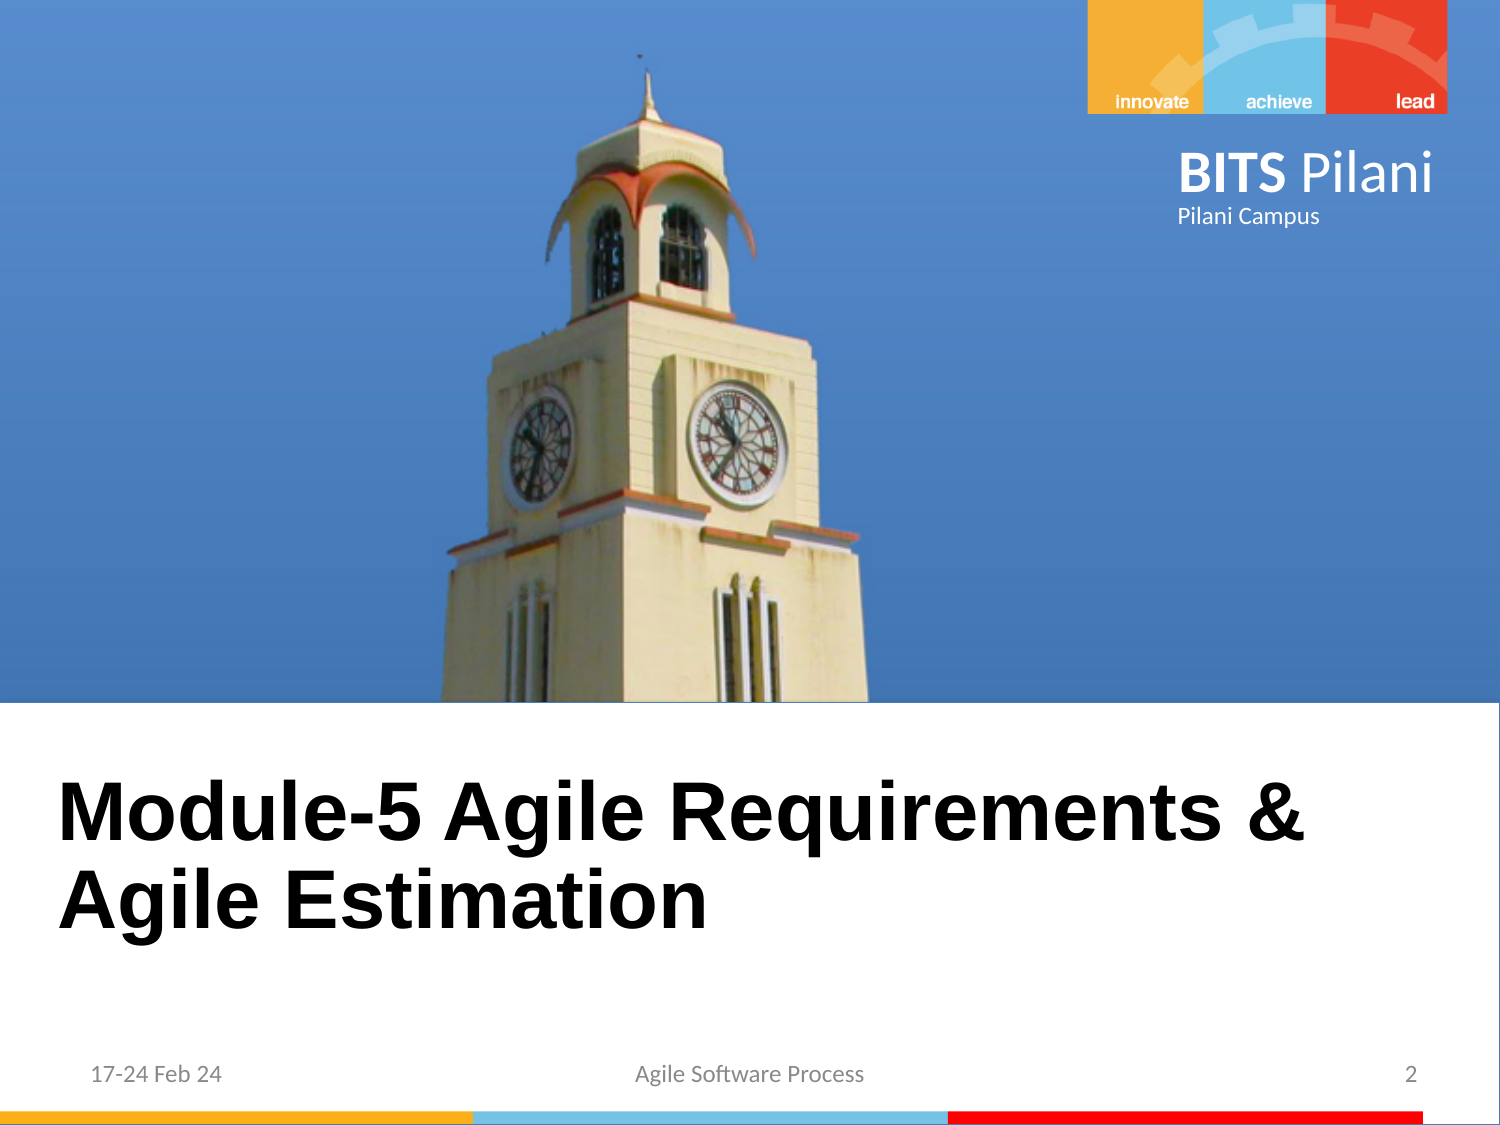

Module-5 Agile Requirements & Agile Estimation
17-24 Feb 24
2
Agile Software Process